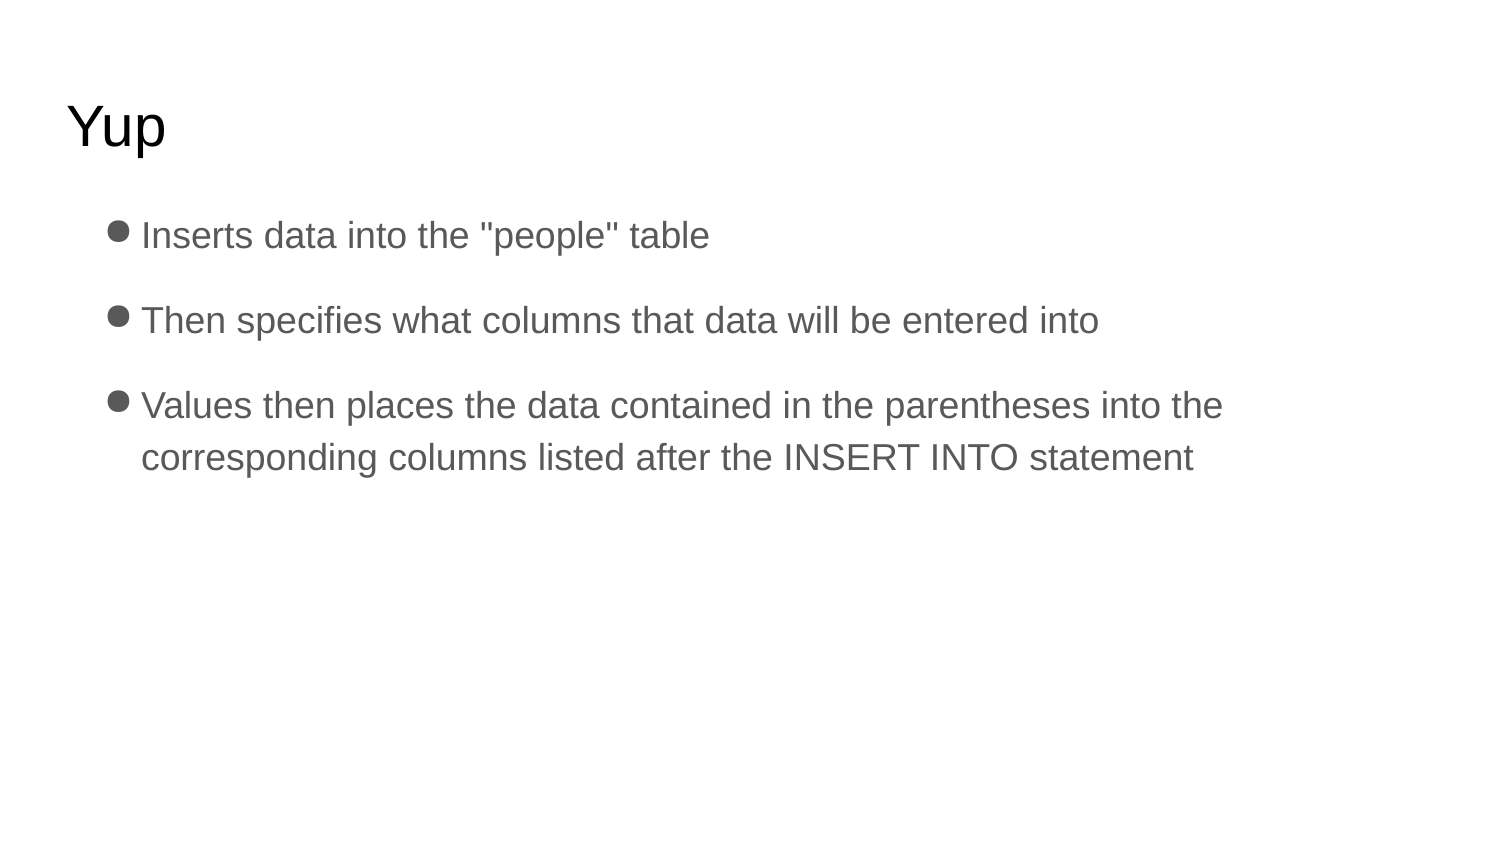

# Yup
Inserts data into the "people" table
Then specifies what columns that data will be entered into
Values then places the data contained in the parentheses into the corresponding columns listed after the INSERT INTO statement